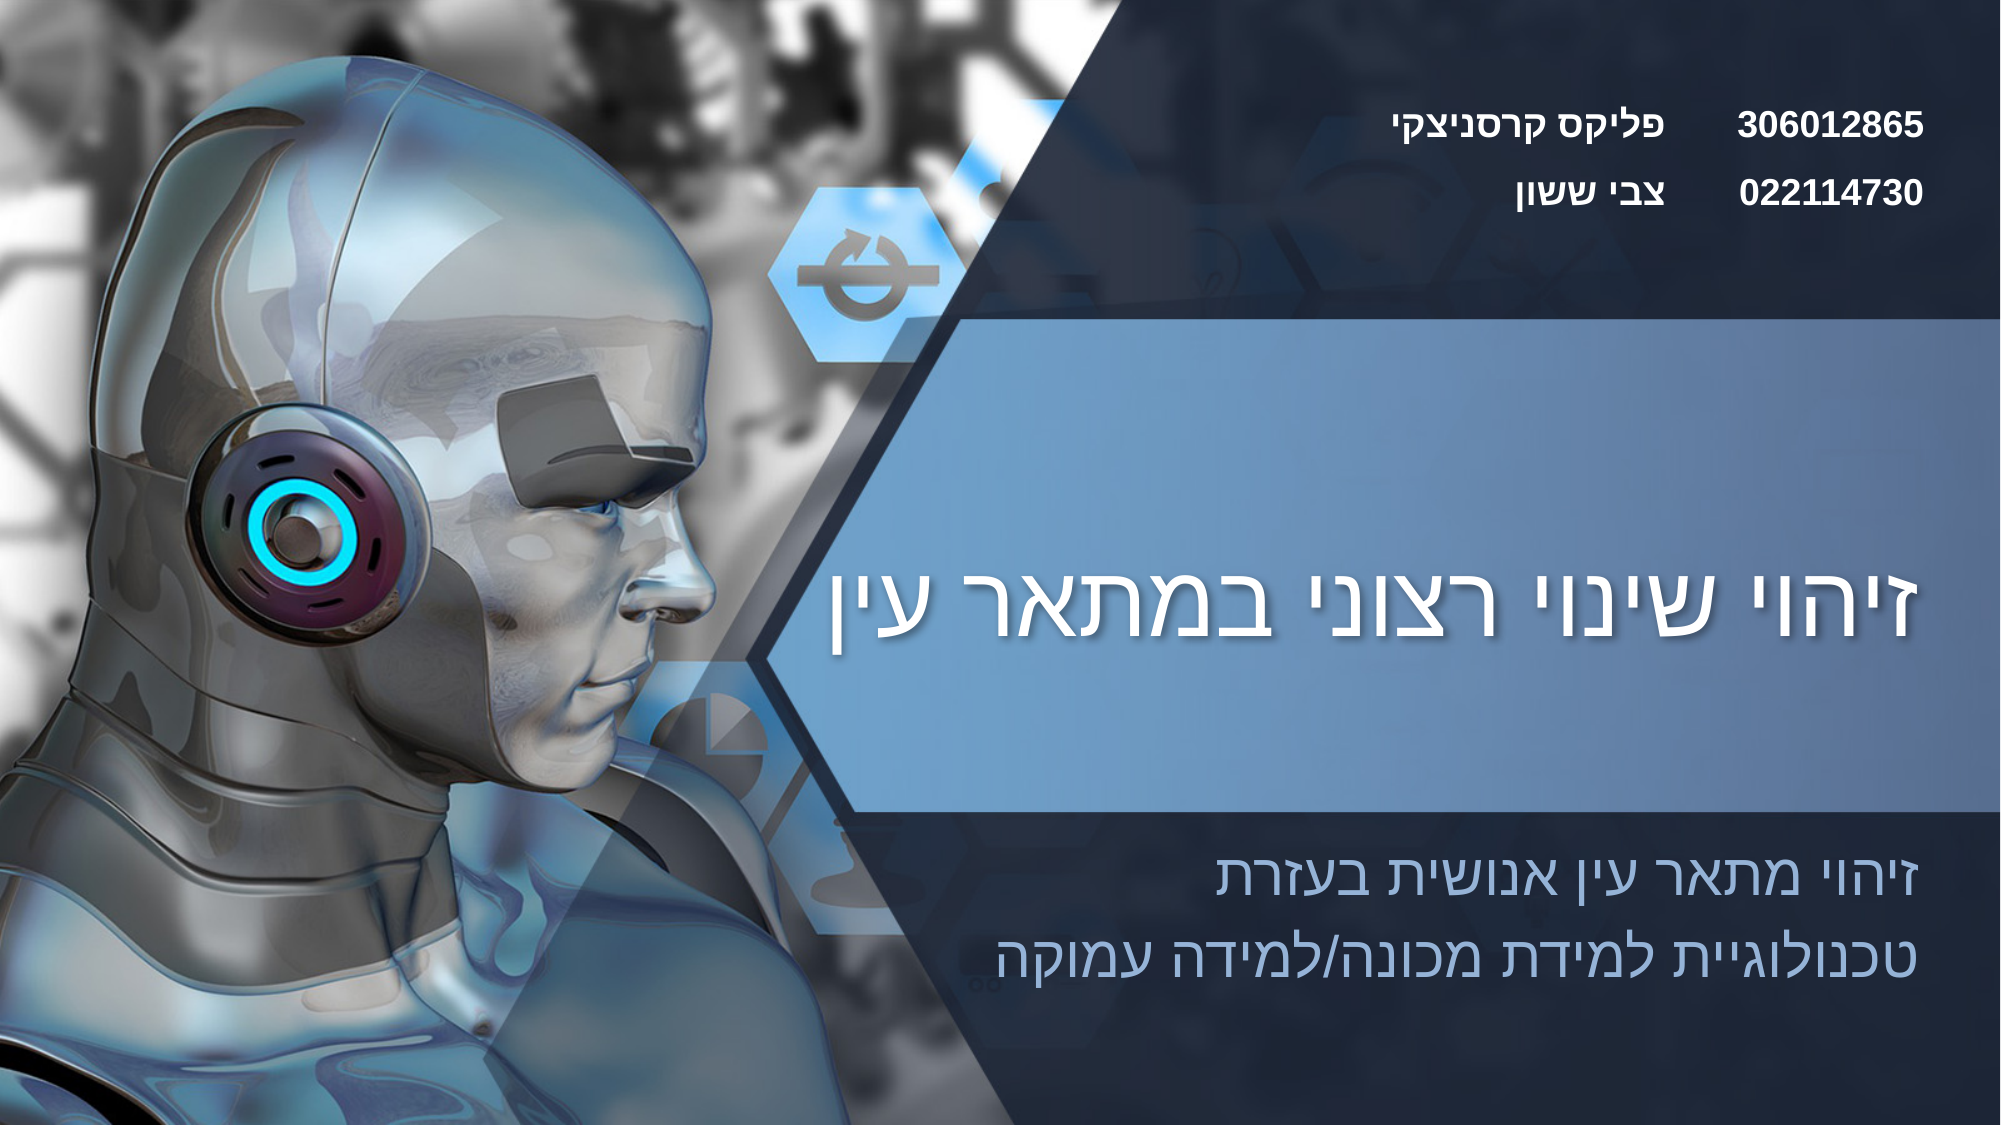

| פליקס קרסניצקי | 306012865 |
| --- | --- |
| צבי ששון | 022114730 |
# זיהוי שינוי רצוני במתאר עין
זיהוי מתאר עין אנושית בעזרת
טכנולוגיית למידת מכונה/למידה עמוקה